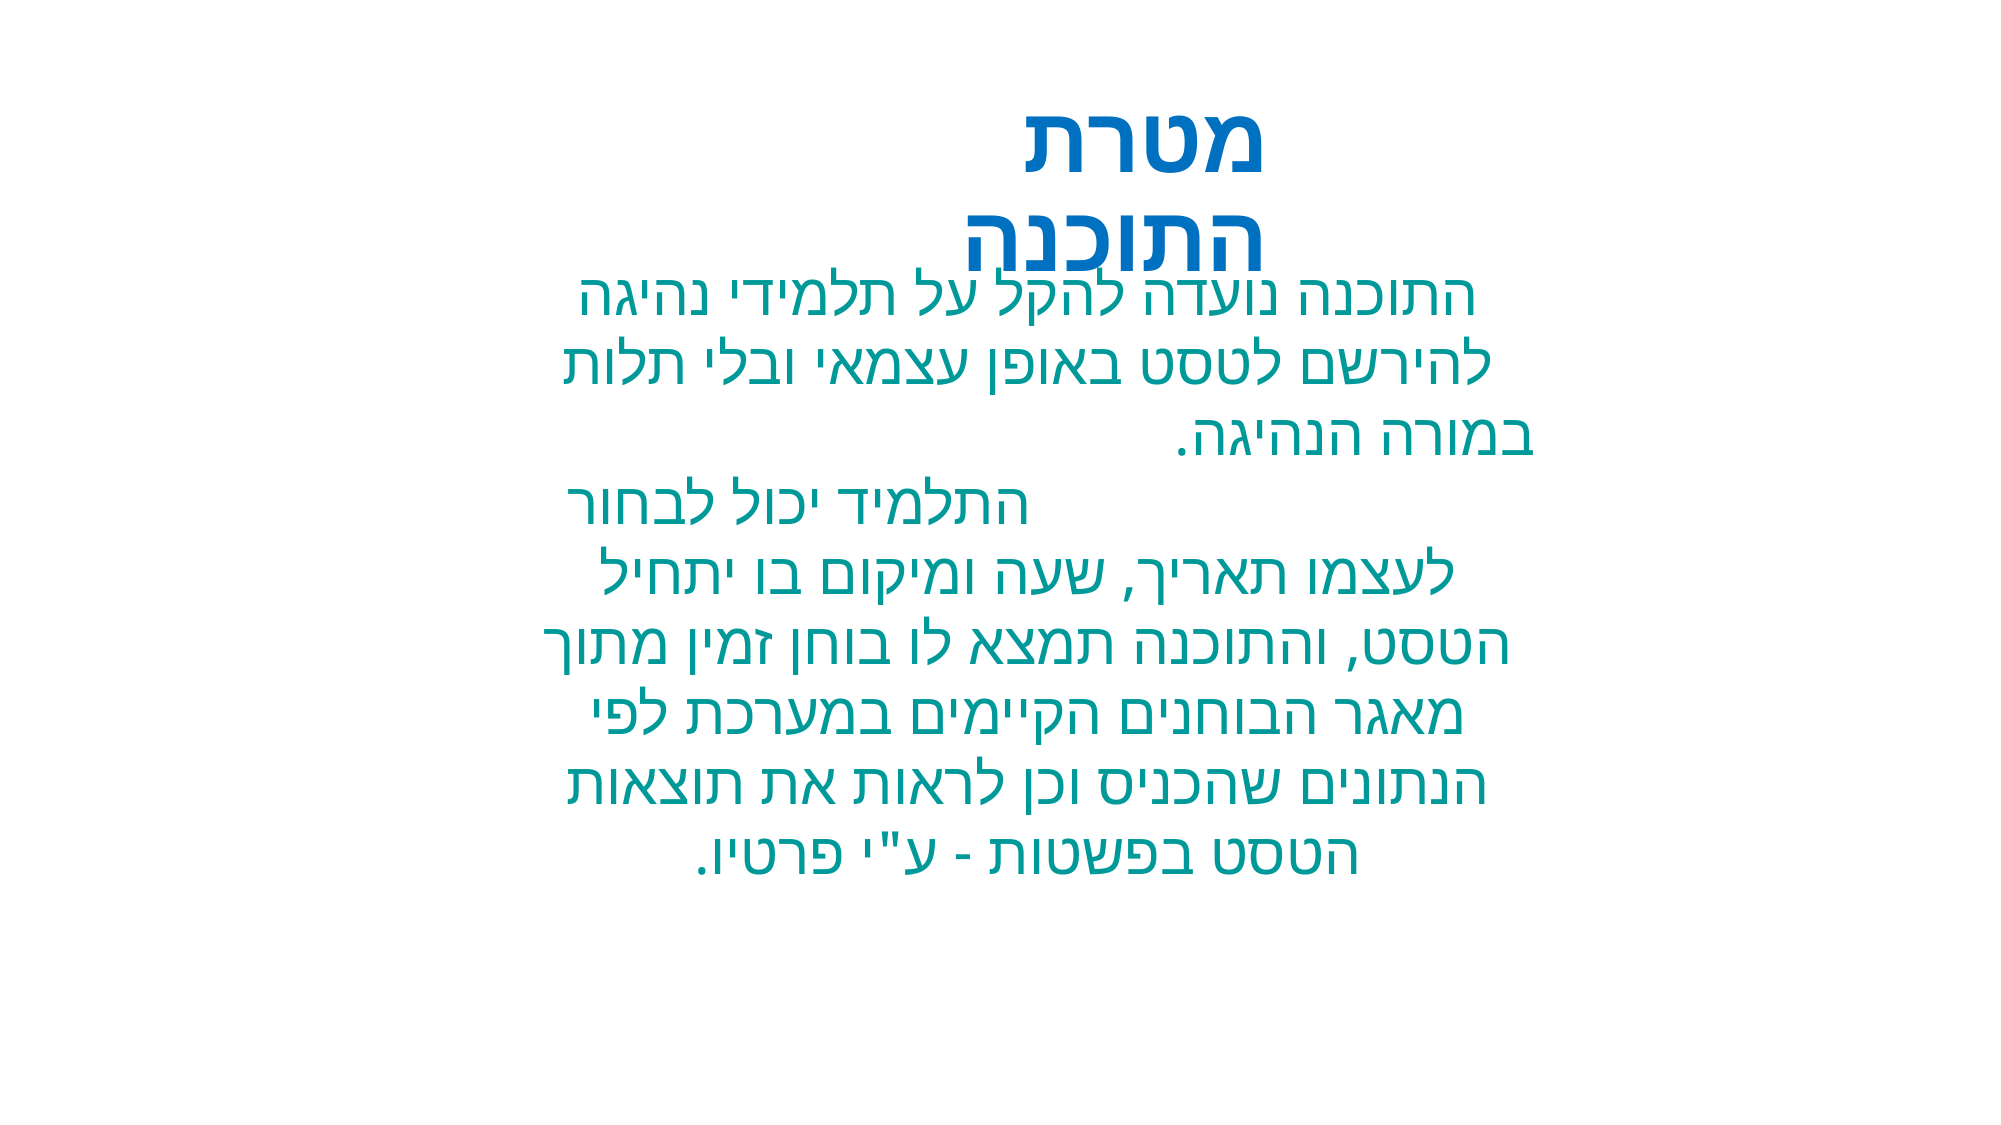

# מטרת התוכנה
התוכנה נועדה להקל על תלמידי נהיגה להירשם לטסט באופן עצמאי ובלי תלות במורה הנהיגה.                                                                          התלמיד יכול לבחור לעצמו תאריך, שעה ומיקום בו יתחיל הטסט, והתוכנה תמצא לו בוחן זמין מתוך מאגר הבוחנים הקיימים במערכת לפי הנתונים שהכניס וכן לראות את תוצאות הטסט בפשטות - ע"י פרטיו.